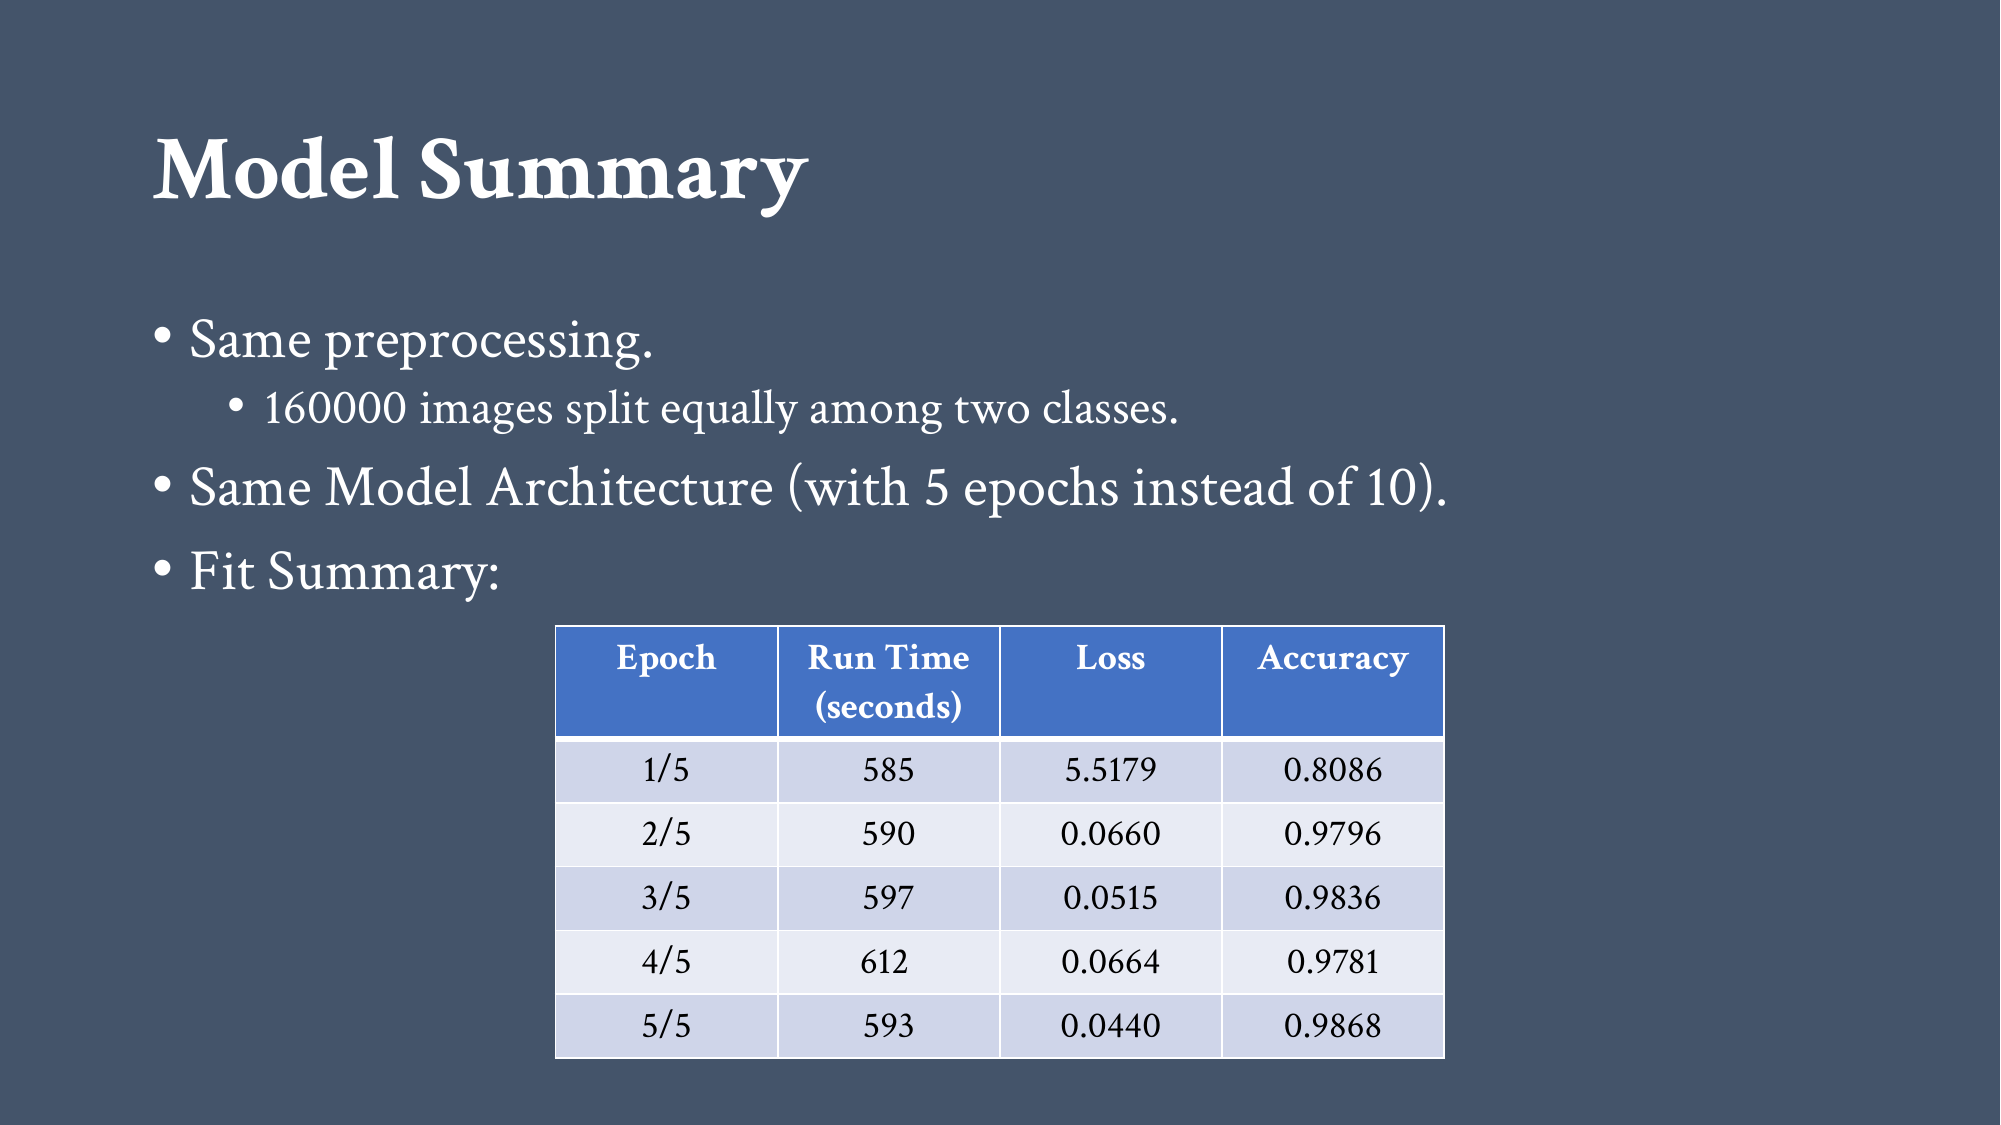

# Model Summary
Same preprocessing.
160000 images split equally among two classes.
Same Model Architecture (with 5 epochs instead of 10).
Fit Summary:
| Epoch | Run Time (seconds) | Loss | Accuracy |
| --- | --- | --- | --- |
| 1/5 | 585 | 5.5179 | 0.8086 |
| 2/5 | 590 | 0.0660 | 0.9796 |
| 3/5 | 597 | 0.0515 | 0.9836 |
| 4/5 | 612 | 0.0664 | 0.9781 |
| 5/5 | 593 | 0.0440 | 0.9868 |